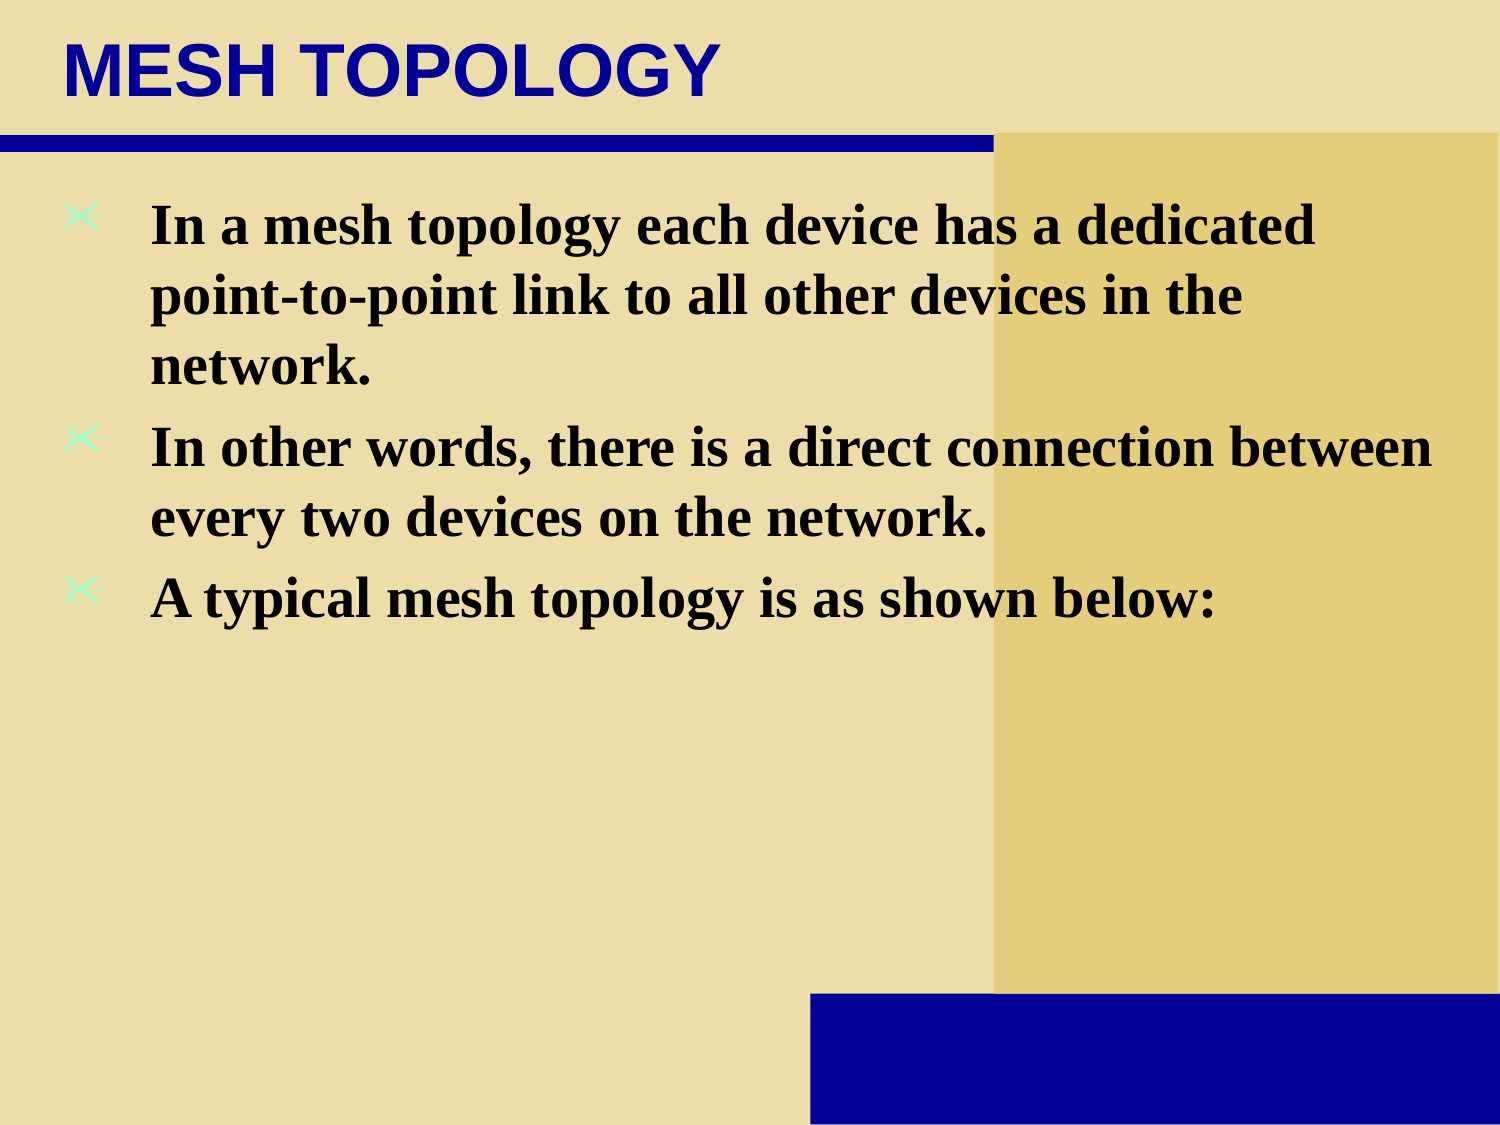

# MESH TOPOLOGY
In a mesh topology each device has a dedicated point-to-point link to all other devices in the network.
In other words, there is a direct connection between every two devices on the network.
A typical mesh topology is as shown below: